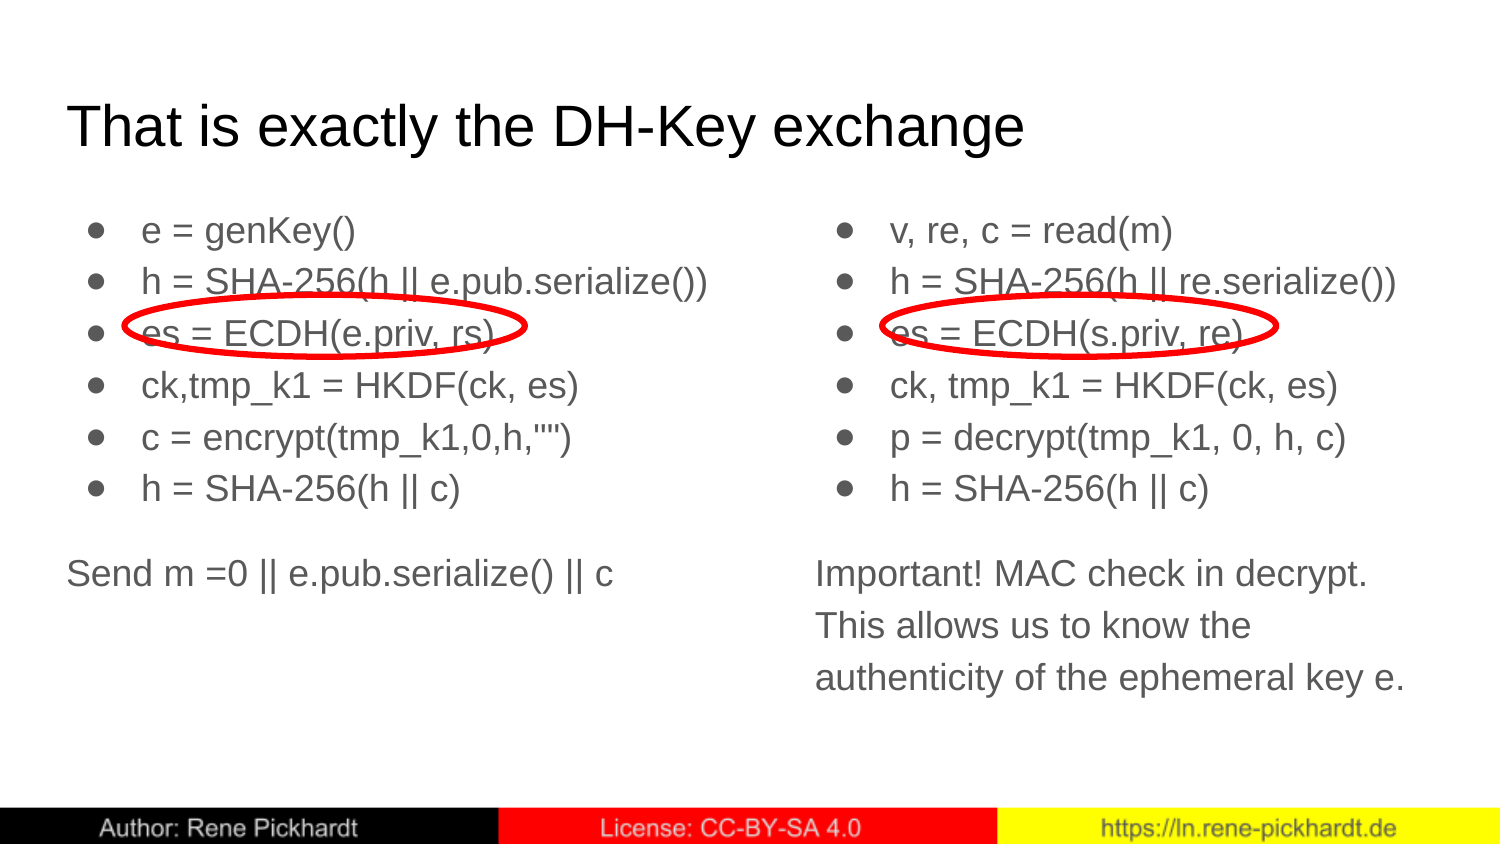

# That is exactly the DH-Key exchange
e = genKey()
h = SHA-256(h || e.pub.serialize())
es = ECDH(e.priv, rs)
ck,tmp_k1 = HKDF(ck, es)
c = encrypt(tmp_k1,0,h,"")
h = SHA-256(h || c)
Send m =0 || e.pub.serialize() || c

v, re, c = read(m)
h = SHA-256(h || re.serialize())
es = ECDH(s.priv, re)
ck, tmp_k1 = HKDF(ck, es)
p = decrypt(tmp_k1, 0, h, c)
h = SHA-256(h || c)
Important! MAC check in decrypt. This allows us to know the authenticity of the ephemeral key e.